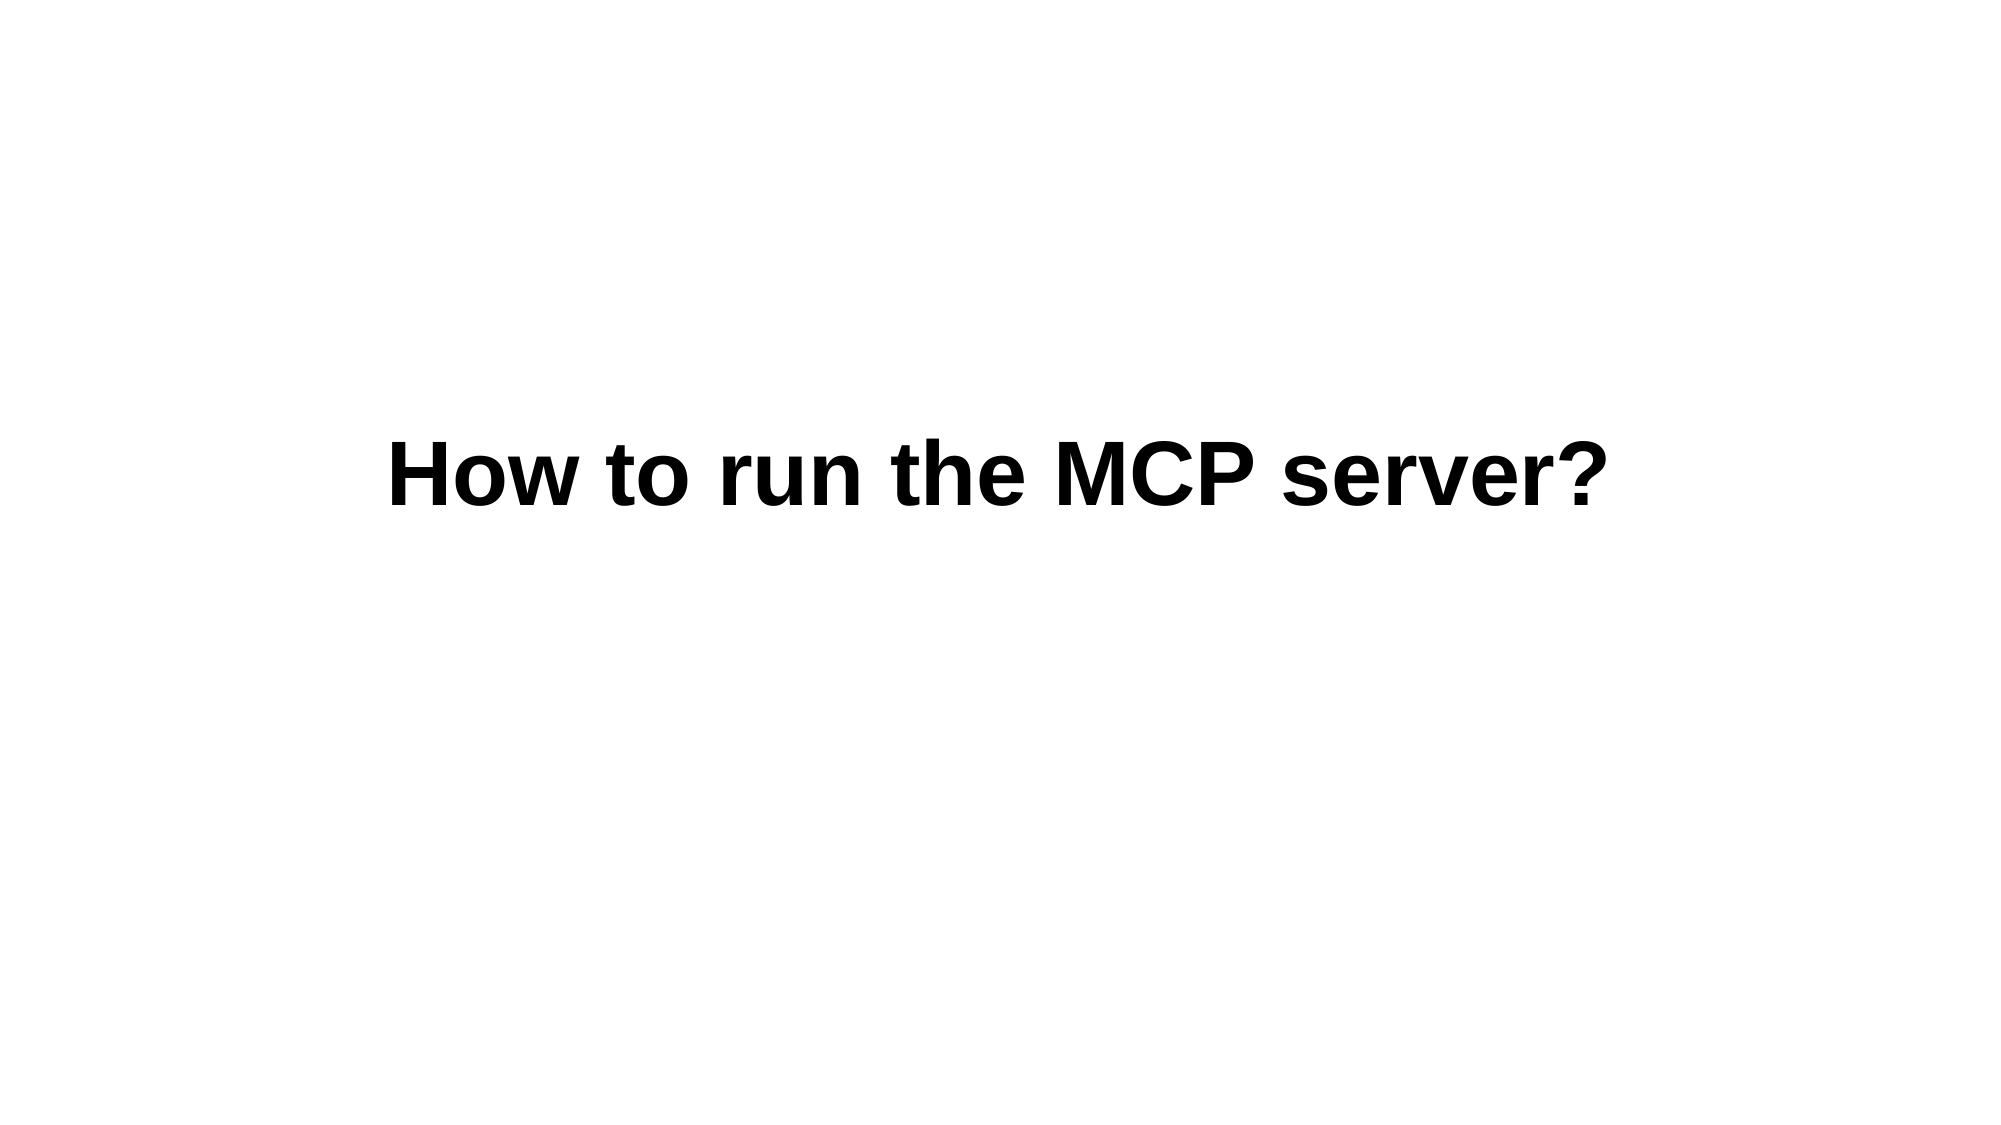

# How to run the MCP server?